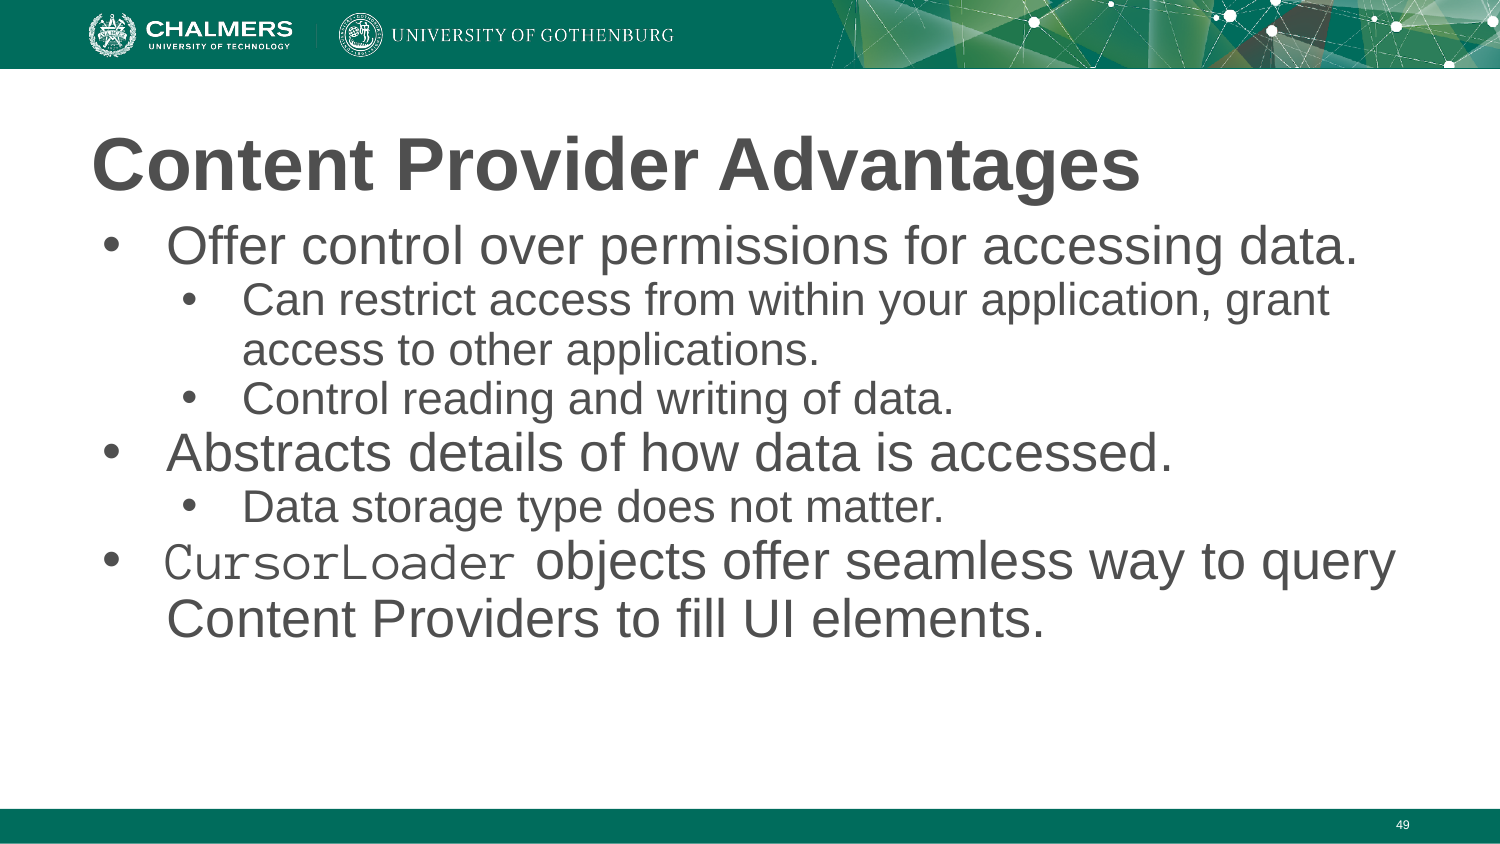

# Content Provider Advantages
Offer control over permissions for accessing data.
Can restrict access from within your application, grant access to other applications.
Control reading and writing of data.
Abstracts details of how data is accessed.
Data storage type does not matter.
CursorLoader objects offer seamless way to query Content Providers to fill UI elements.
49